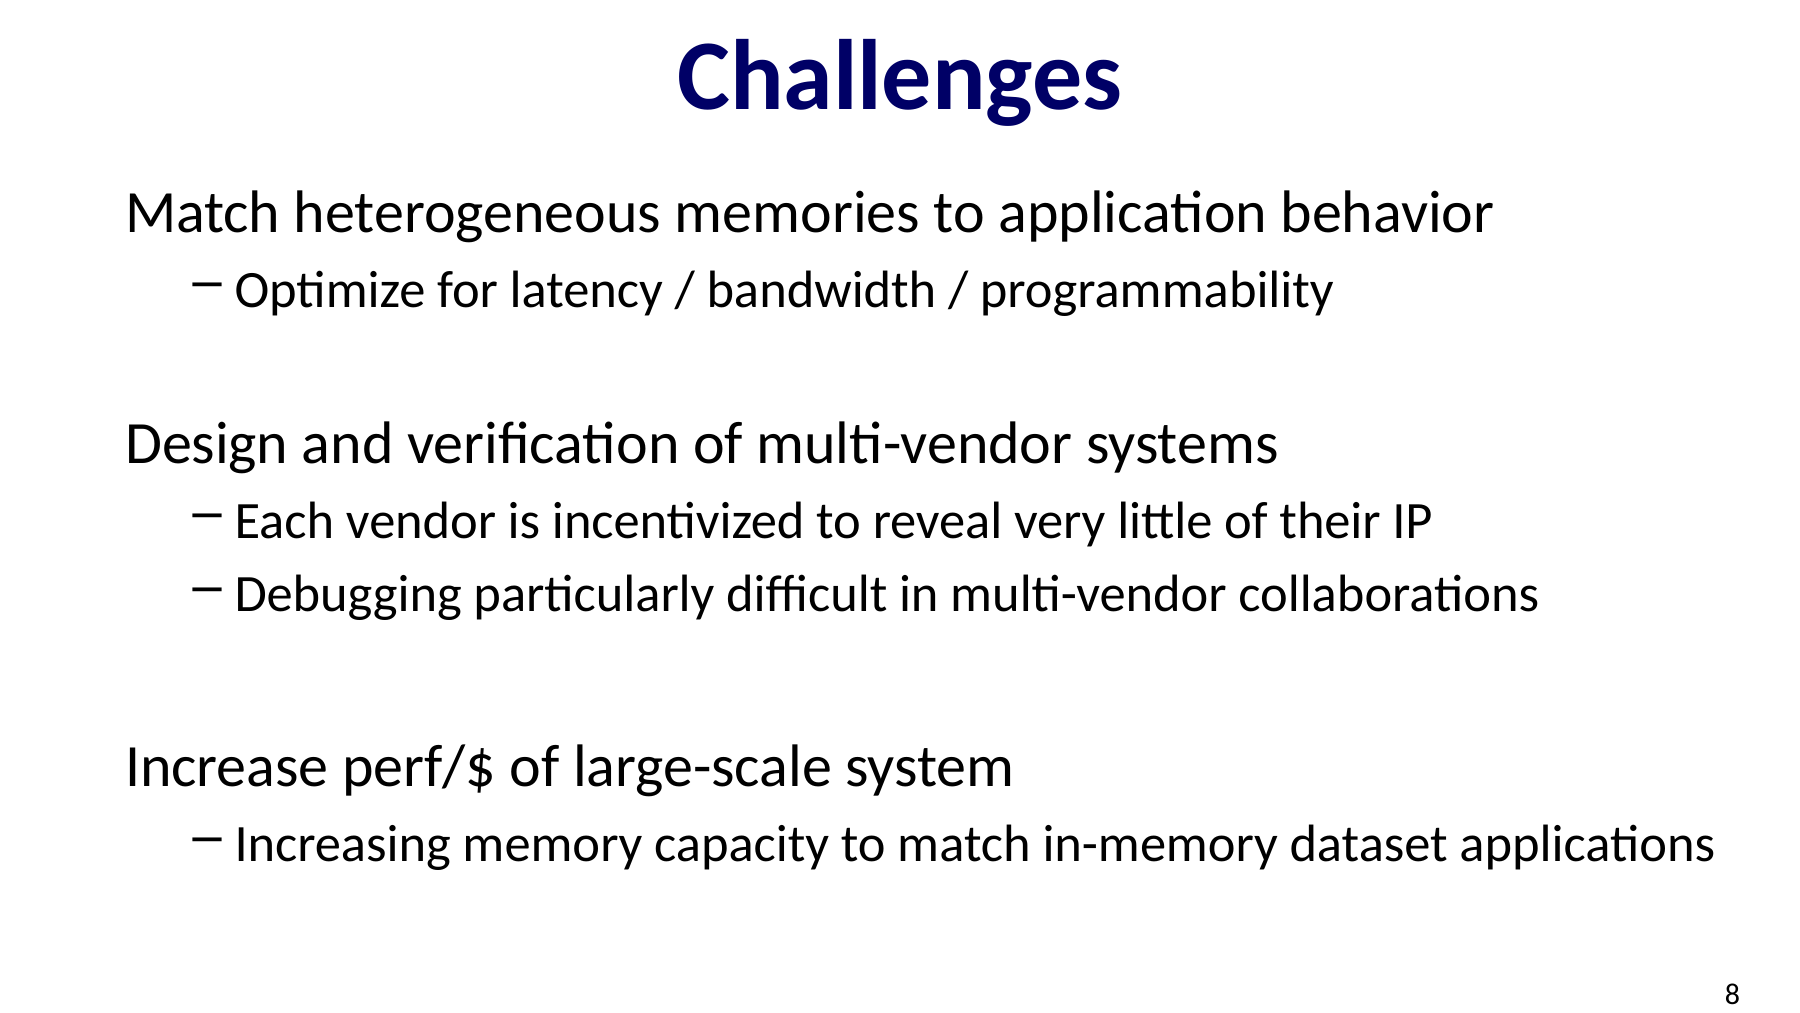

# Challenges
Match heterogeneous memories to application behavior
Optimize for latency / bandwidth / programmability

Design and verification of multi-vendor systems
Each vendor is incentivized to reveal very little of their IP
Debugging particularly difficult in multi-vendor collaborations

Increase perf/$ of large-scale system
Increasing memory capacity to match in-memory dataset applications
8